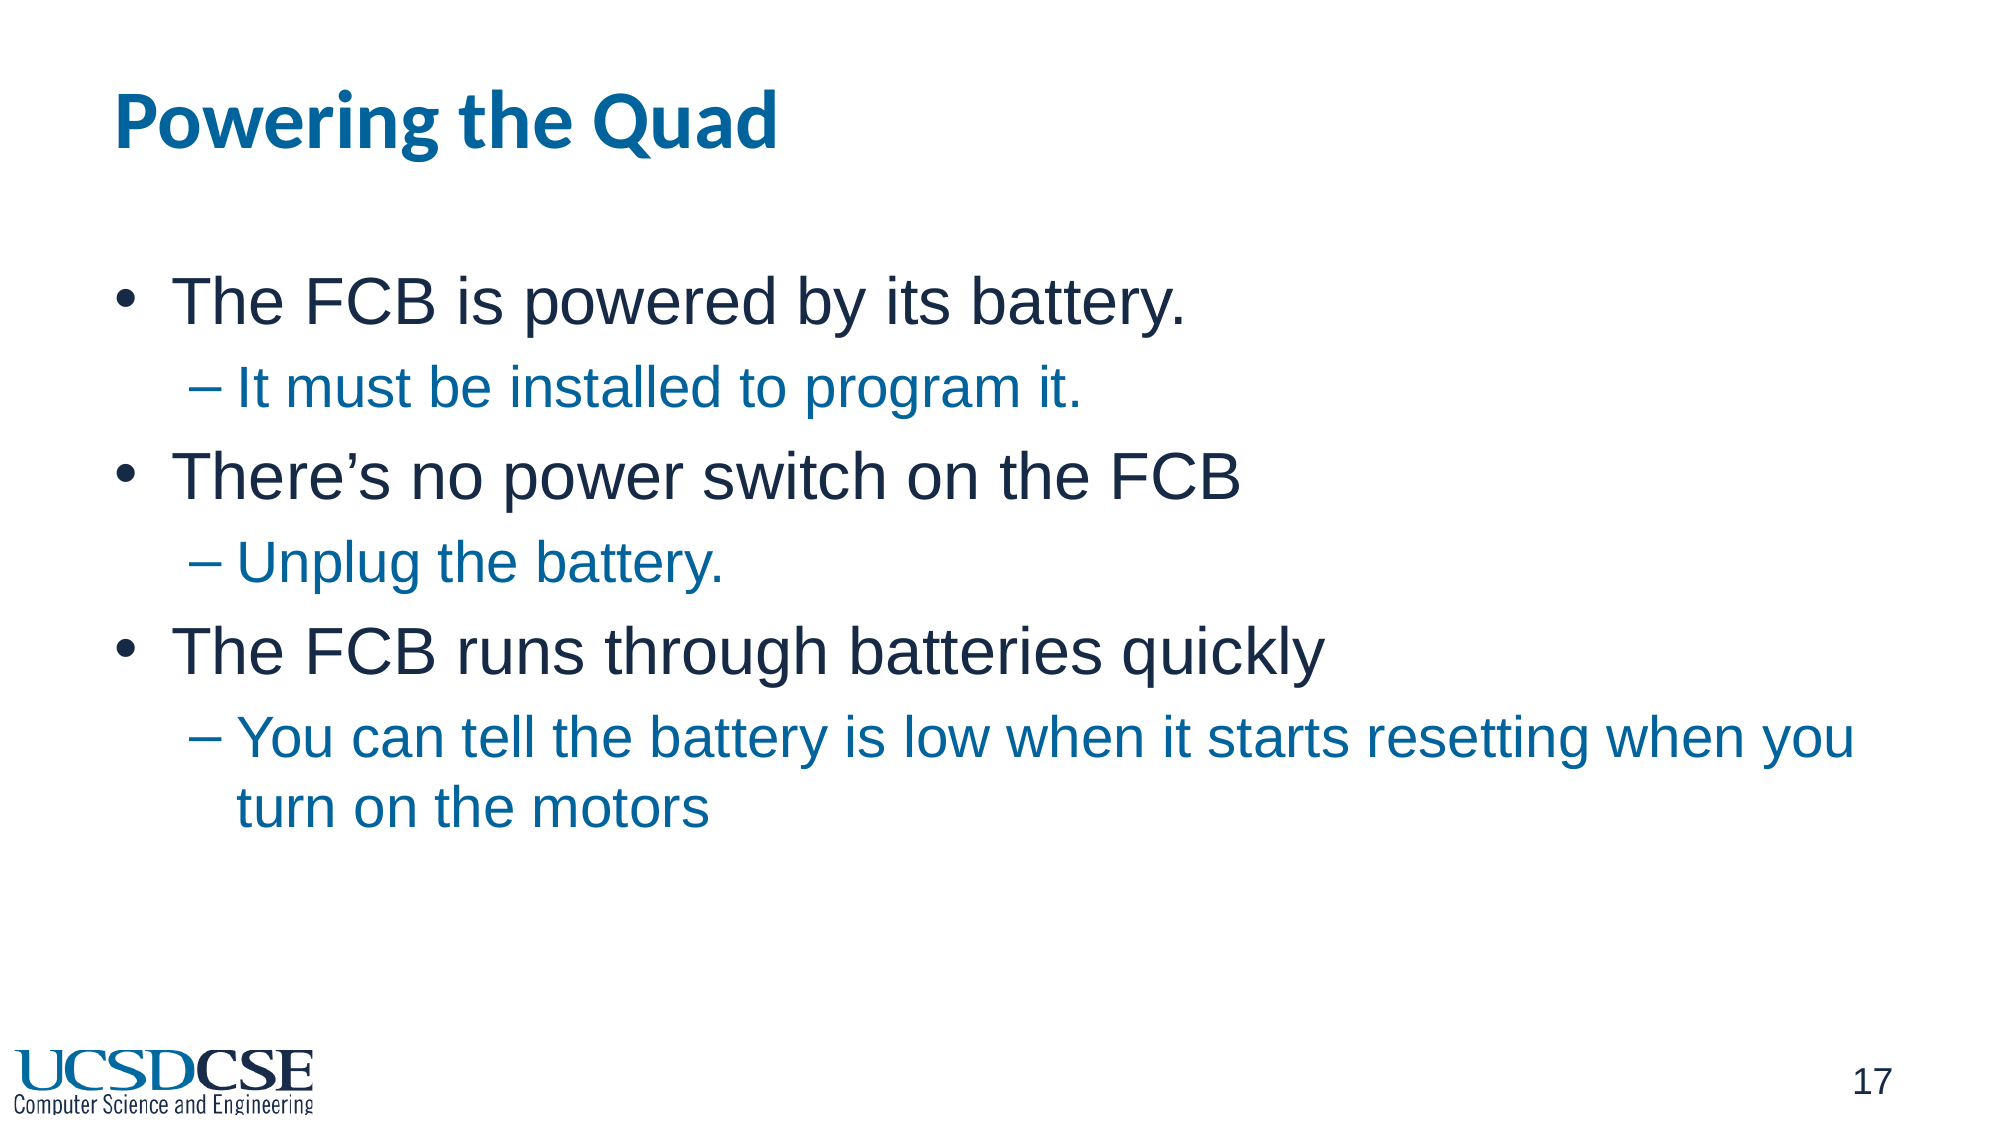

# Powering the Quad
The FCB is powered by its battery.
It must be installed to program it.
There’s no power switch on the FCB
Unplug the battery.
The FCB runs through batteries quickly
You can tell the battery is low when it starts resetting when you turn on the motors